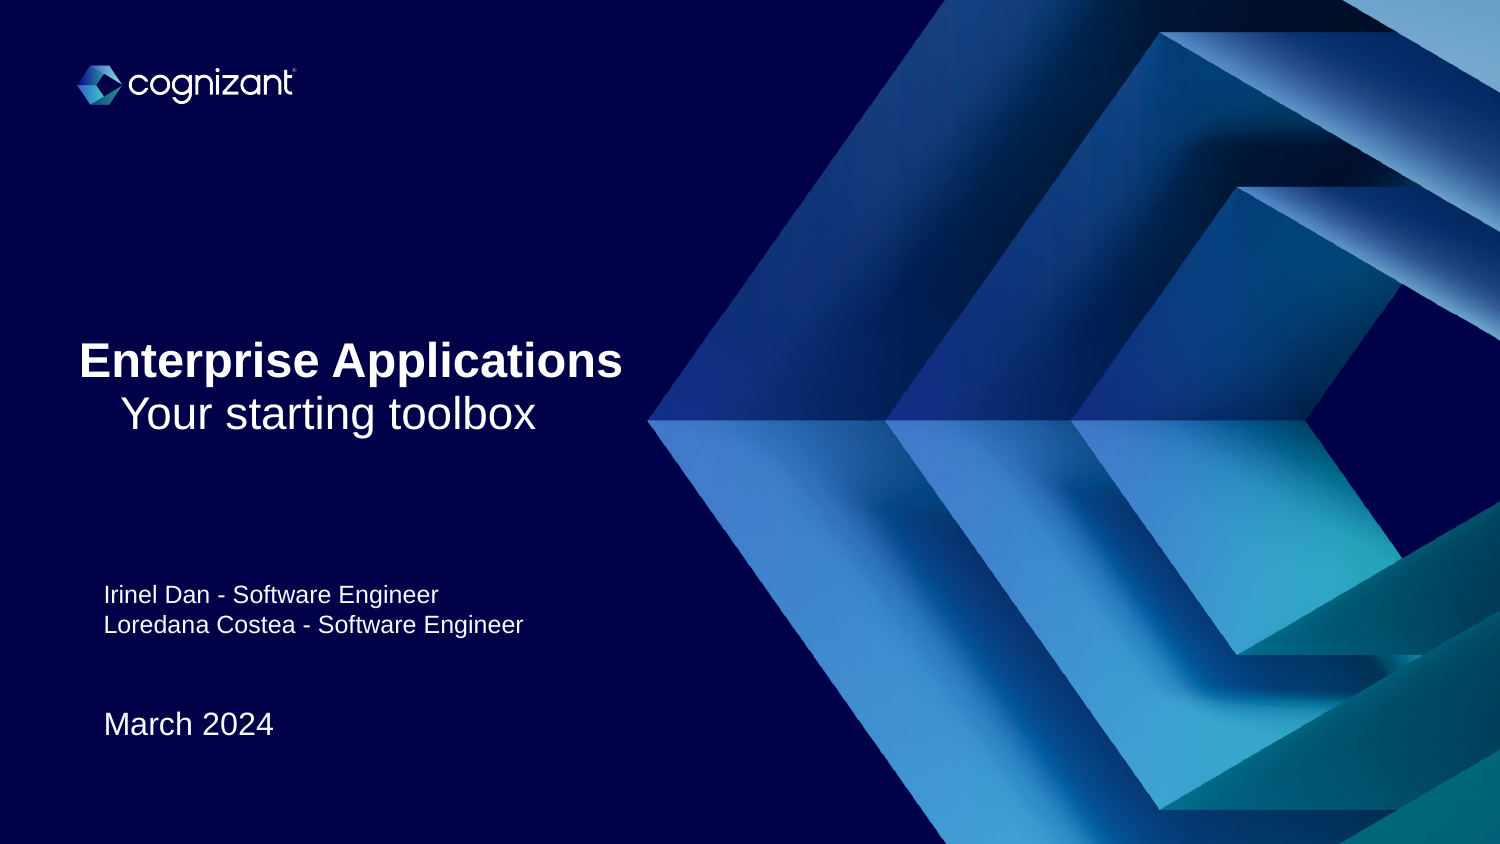

# Enterprise Applications

Your starting toolbox

Irinel Dan - Software Engineer
Loredana Costea - Software Engineer

March 2024